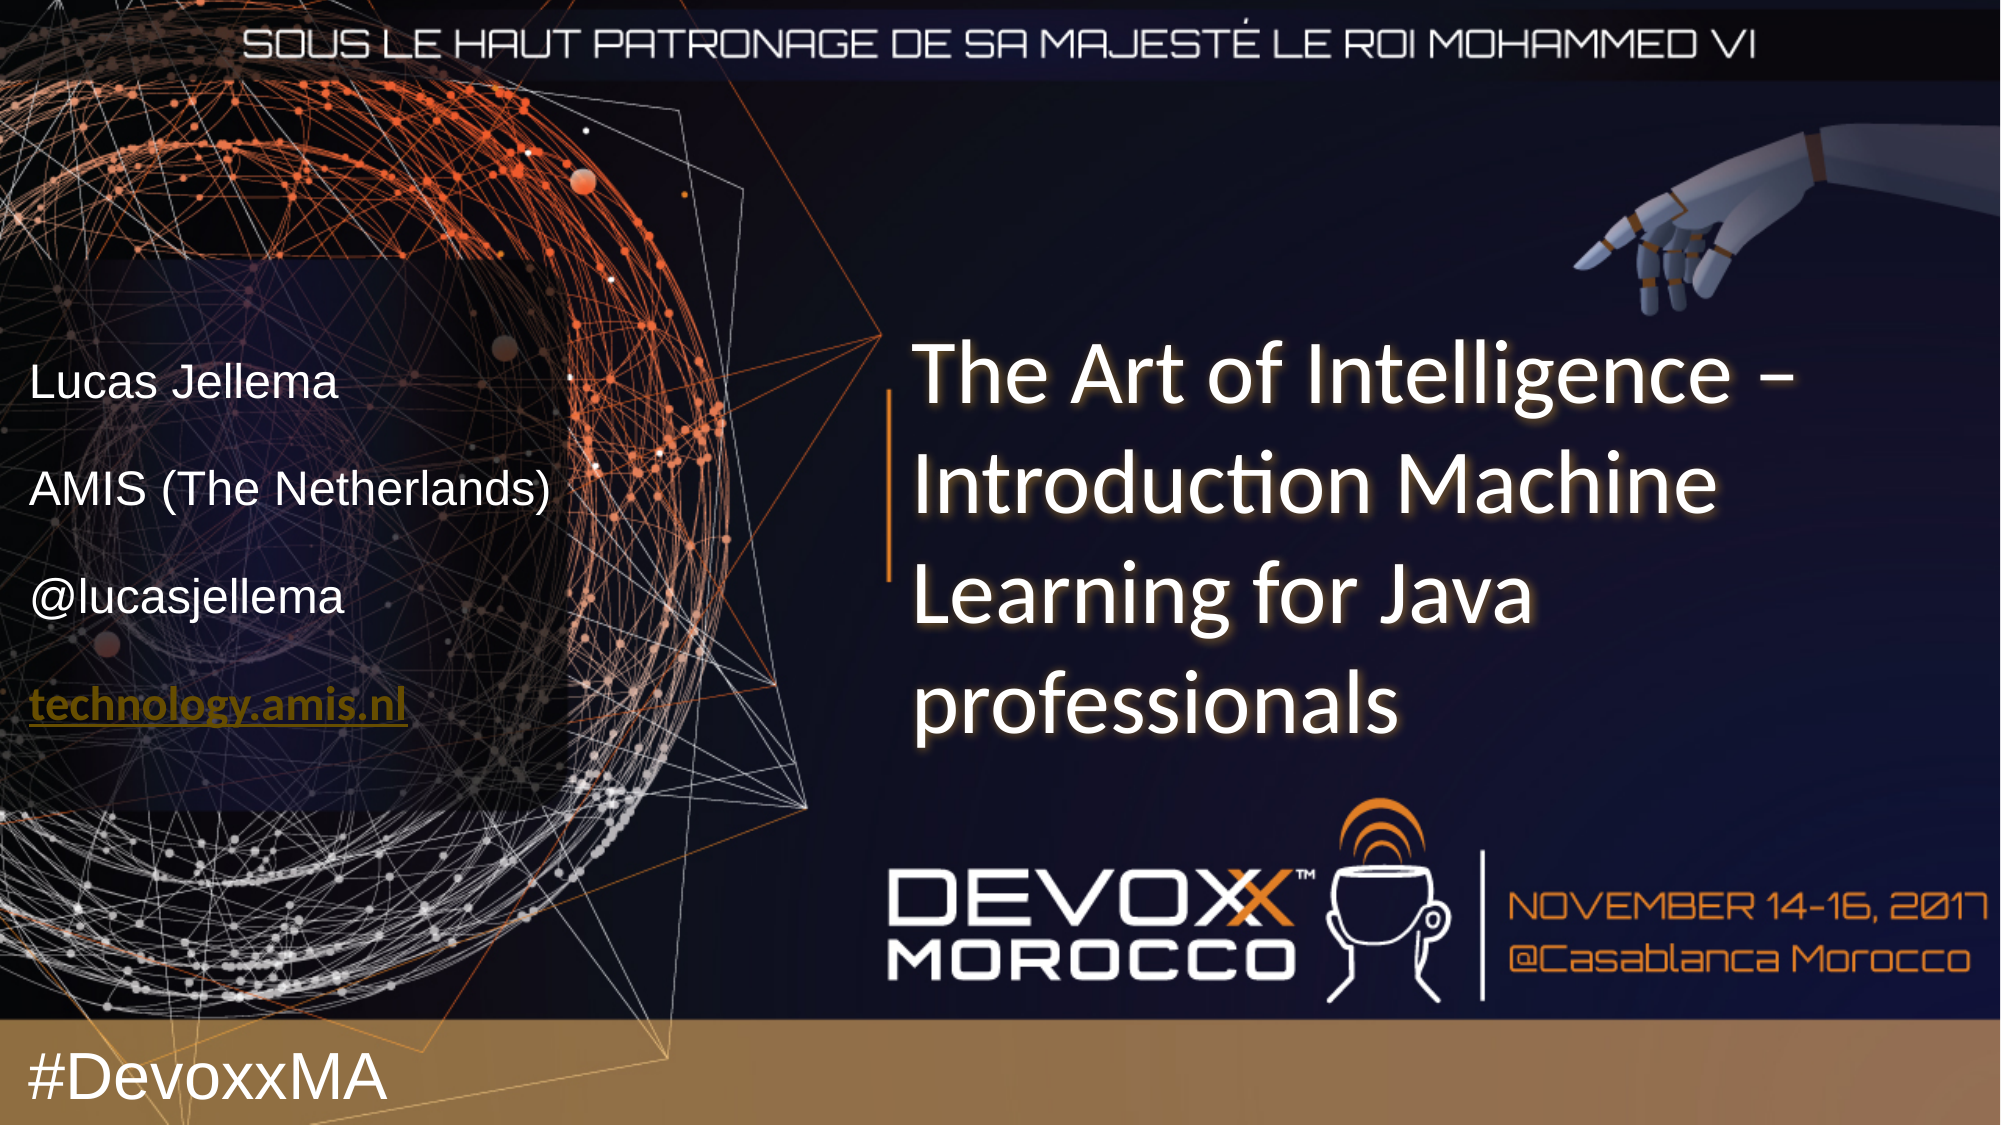

# The Art of Intelligence – Introduction Machine Learning for Java professionals
Lucas Jellema
AMIS (The Netherlands)
@lucasjellema
technology.amis.nl

#DevoxxMA